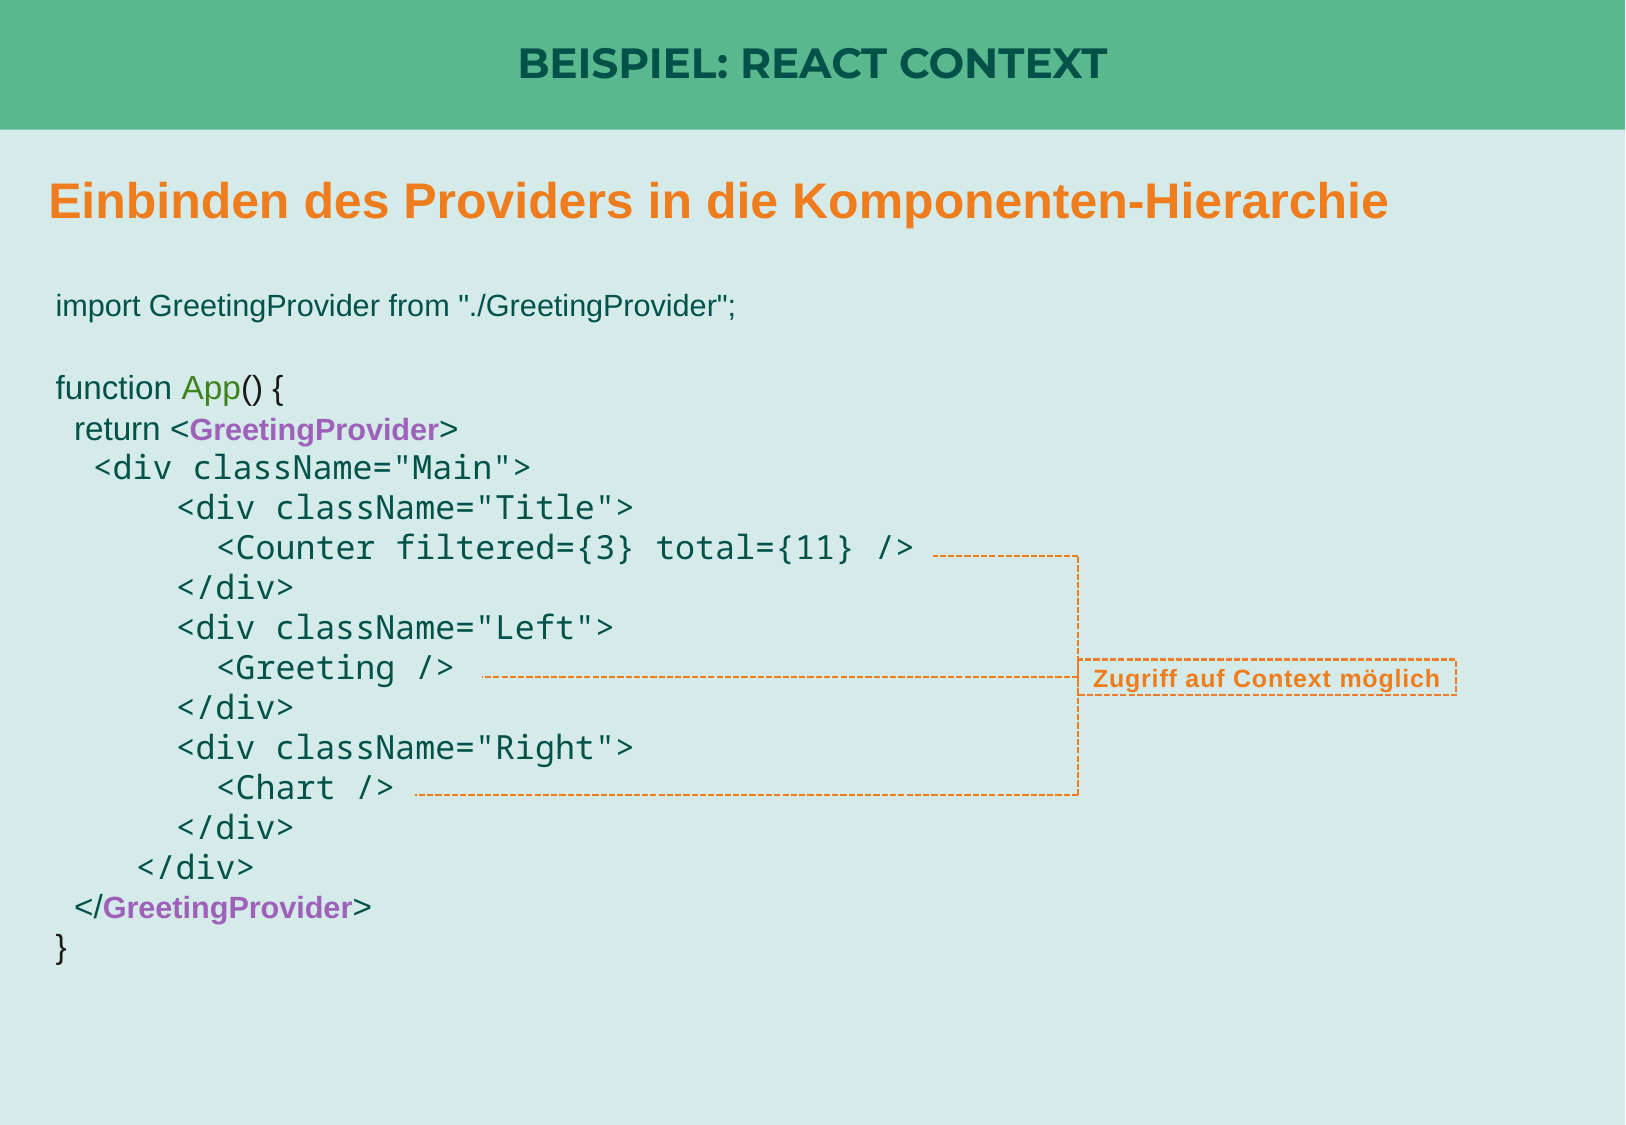

# Beispiel: React Context
Einbinden des Providers in die Komponenten-Hierarchie

import GreetingProvider from "./GreetingProvider";

function App() {
  return <GreetingProvider>
    <div className="Main">
      <div className="Title">
        <Counter filtered={3} total={11} />
      </div>
      <div className="Left">
        <Greeting />
      </div>
      <div className="Right">
        <Chart />
      </div>
    </div>
  </GreetingProvider>
}

Zugriff auf Context möglich